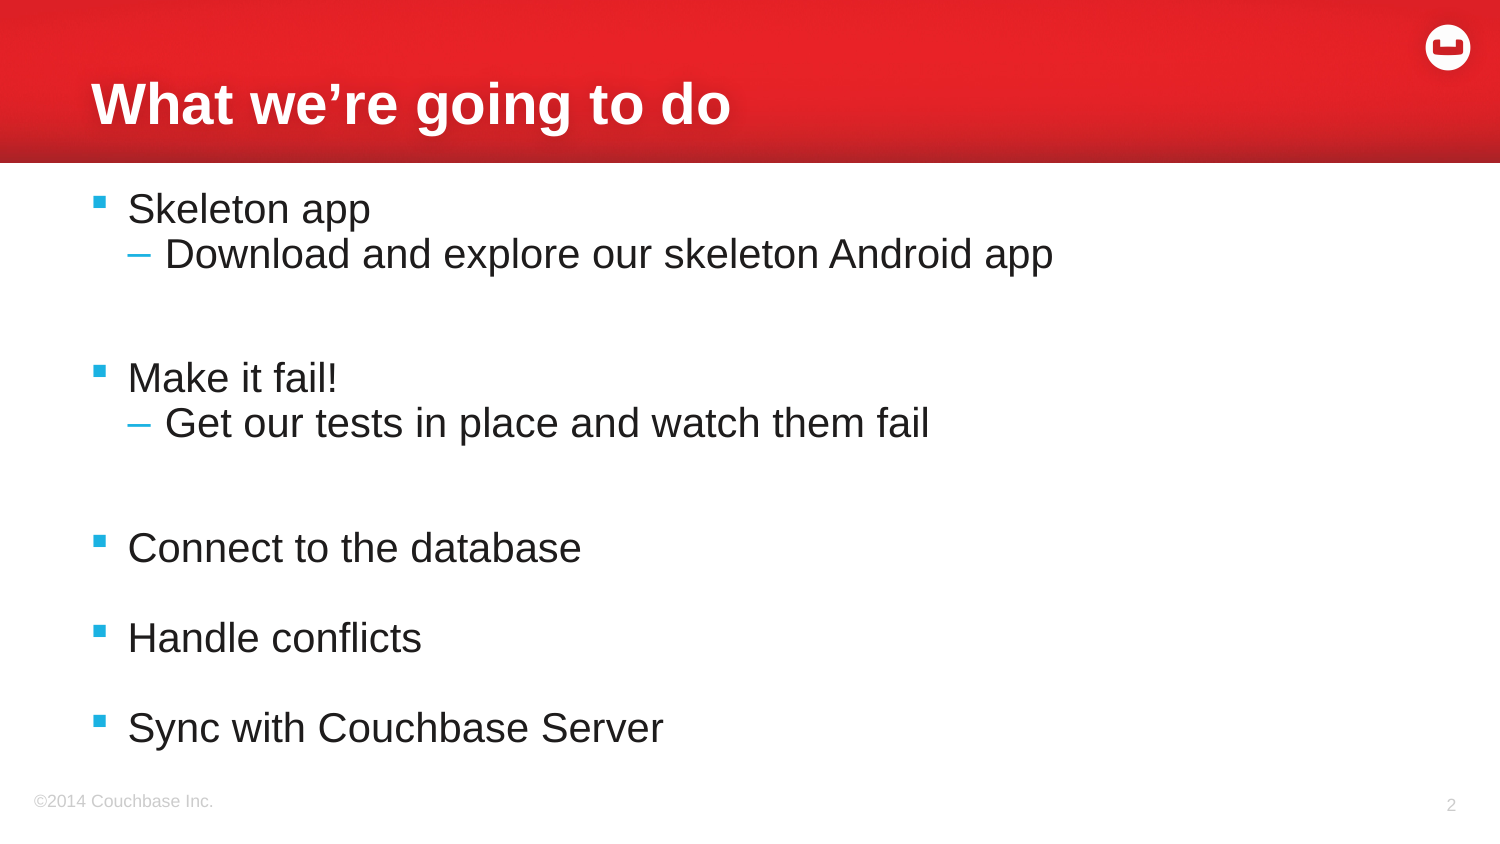

# What we’re going to do
Skeleton app
Download and explore our skeleton Android app

Make it fail!
Get our tests in place and watch them fail

Connect to the database

Handle conflicts

Sync with Couchbase Server

2